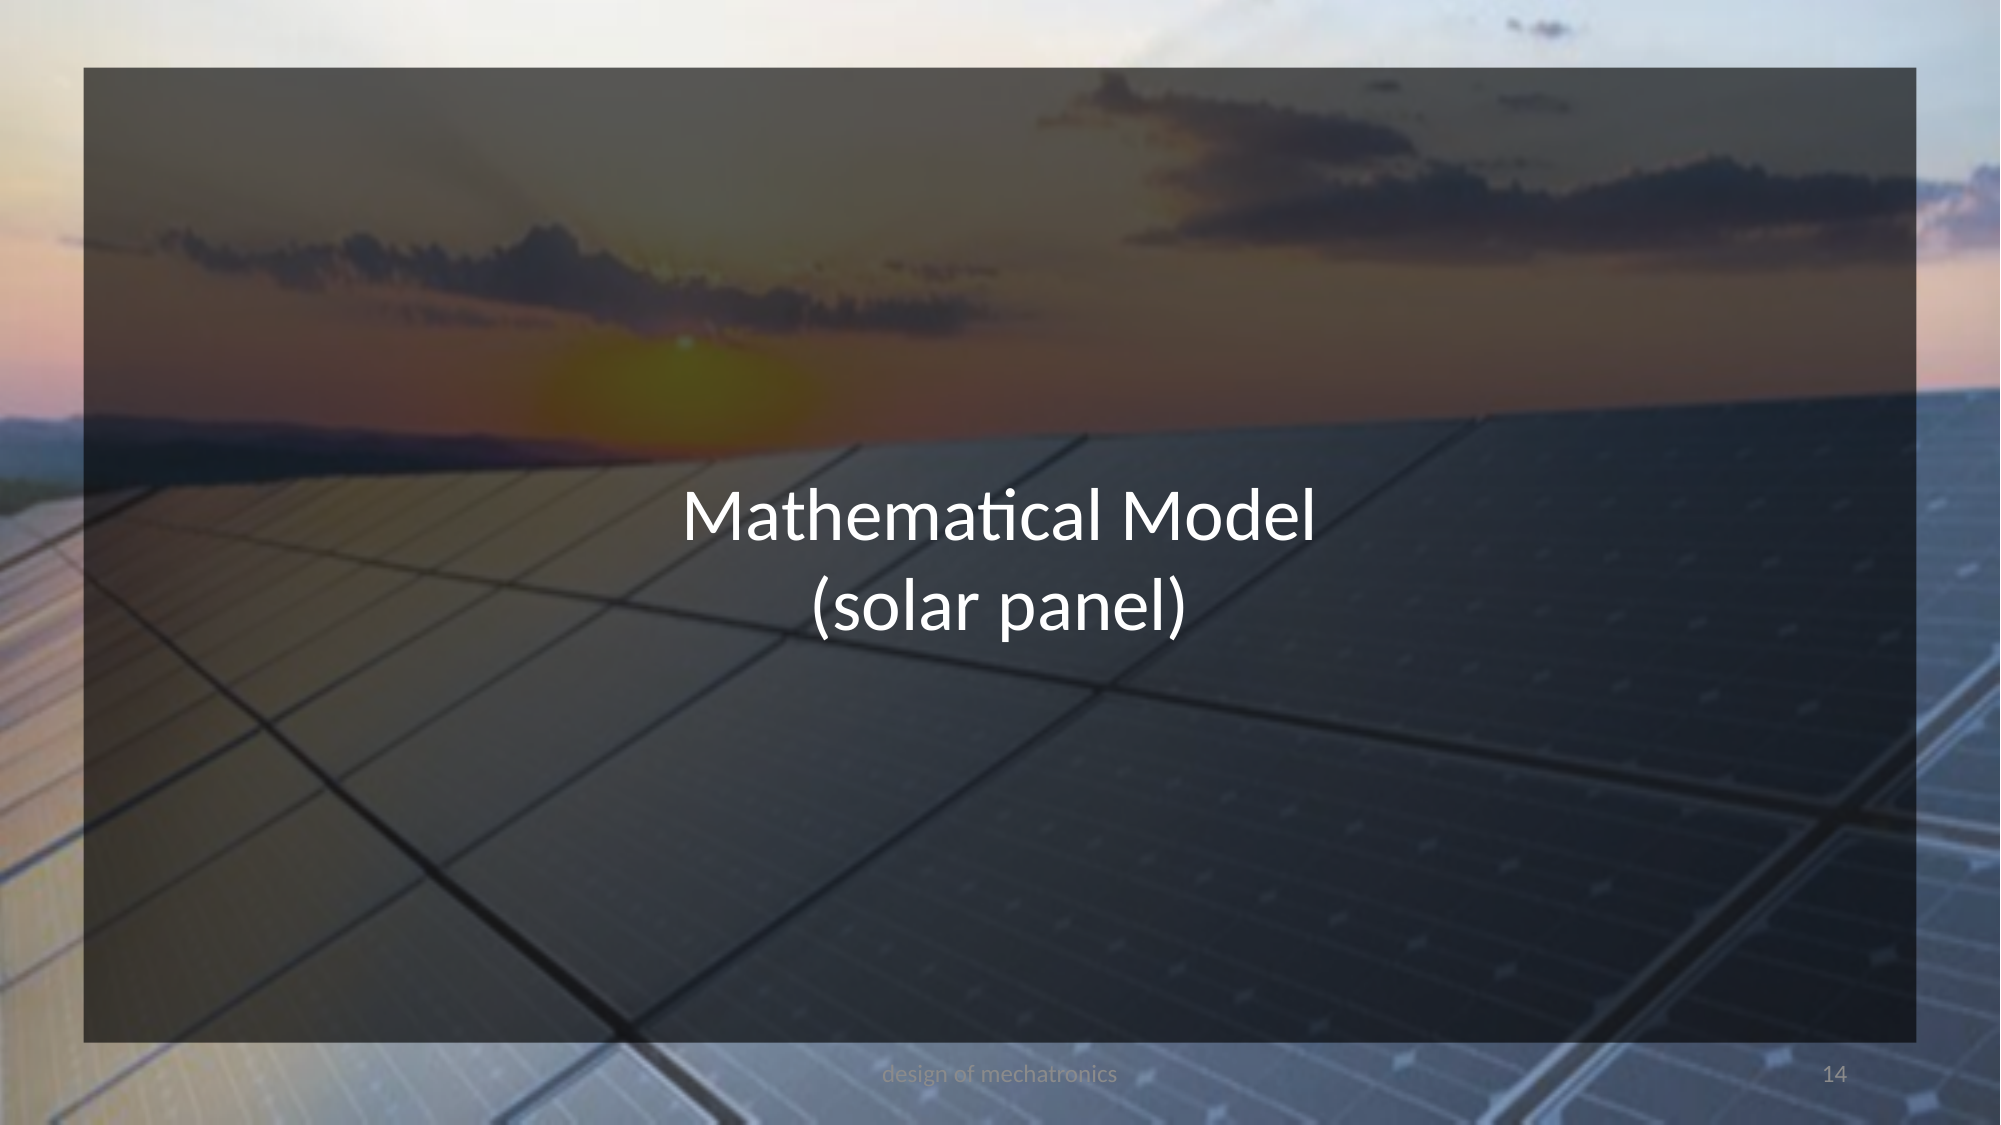

Mathematical Model
(solar panel)
design of mechatronics
14